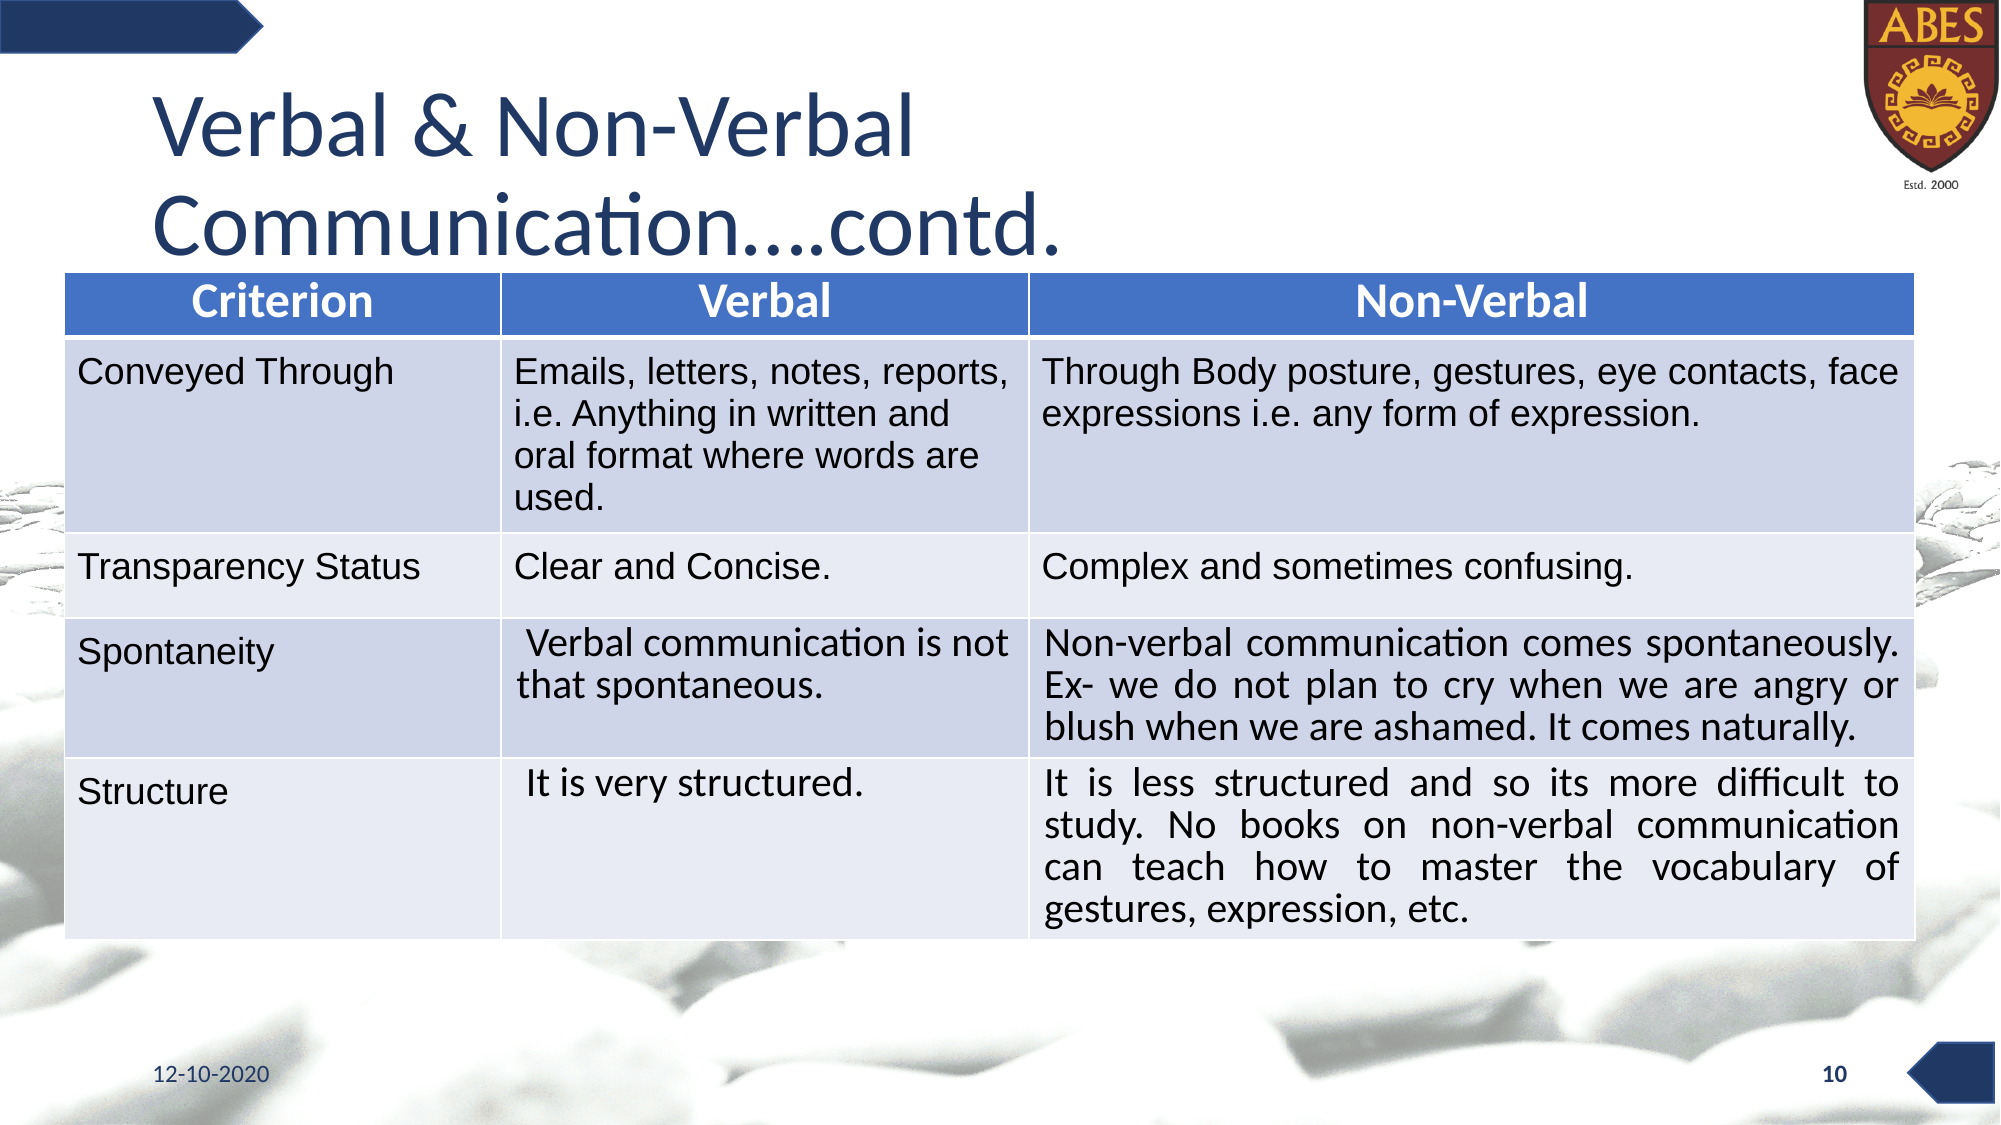

# Verbal & Non-Verbal Communication….contd.
| Criterion | Verbal | Non-Verbal |
| --- | --- | --- |
| Conveyed Through | Emails, letters, notes, reports, i.e. Anything in written and oral format where words are used. | Through Body posture, gestures, eye contacts, face expressions i.e. any form of expression. |
| Transparency Status | Clear and Concise. | Complex and sometimes confusing. |
| Spontaneity | Verbal communication is not that spontaneous. | Non-verbal communication comes spontaneously. Ex- we do not plan to cry when we are angry or blush when we are ashamed. It comes naturally. |
| Structure | It is very structured. | It is less structured and so its more difficult to study. No books on non-verbal communication can teach how to master the vocabulary of gestures, expression, etc. |
12-10-2020
10